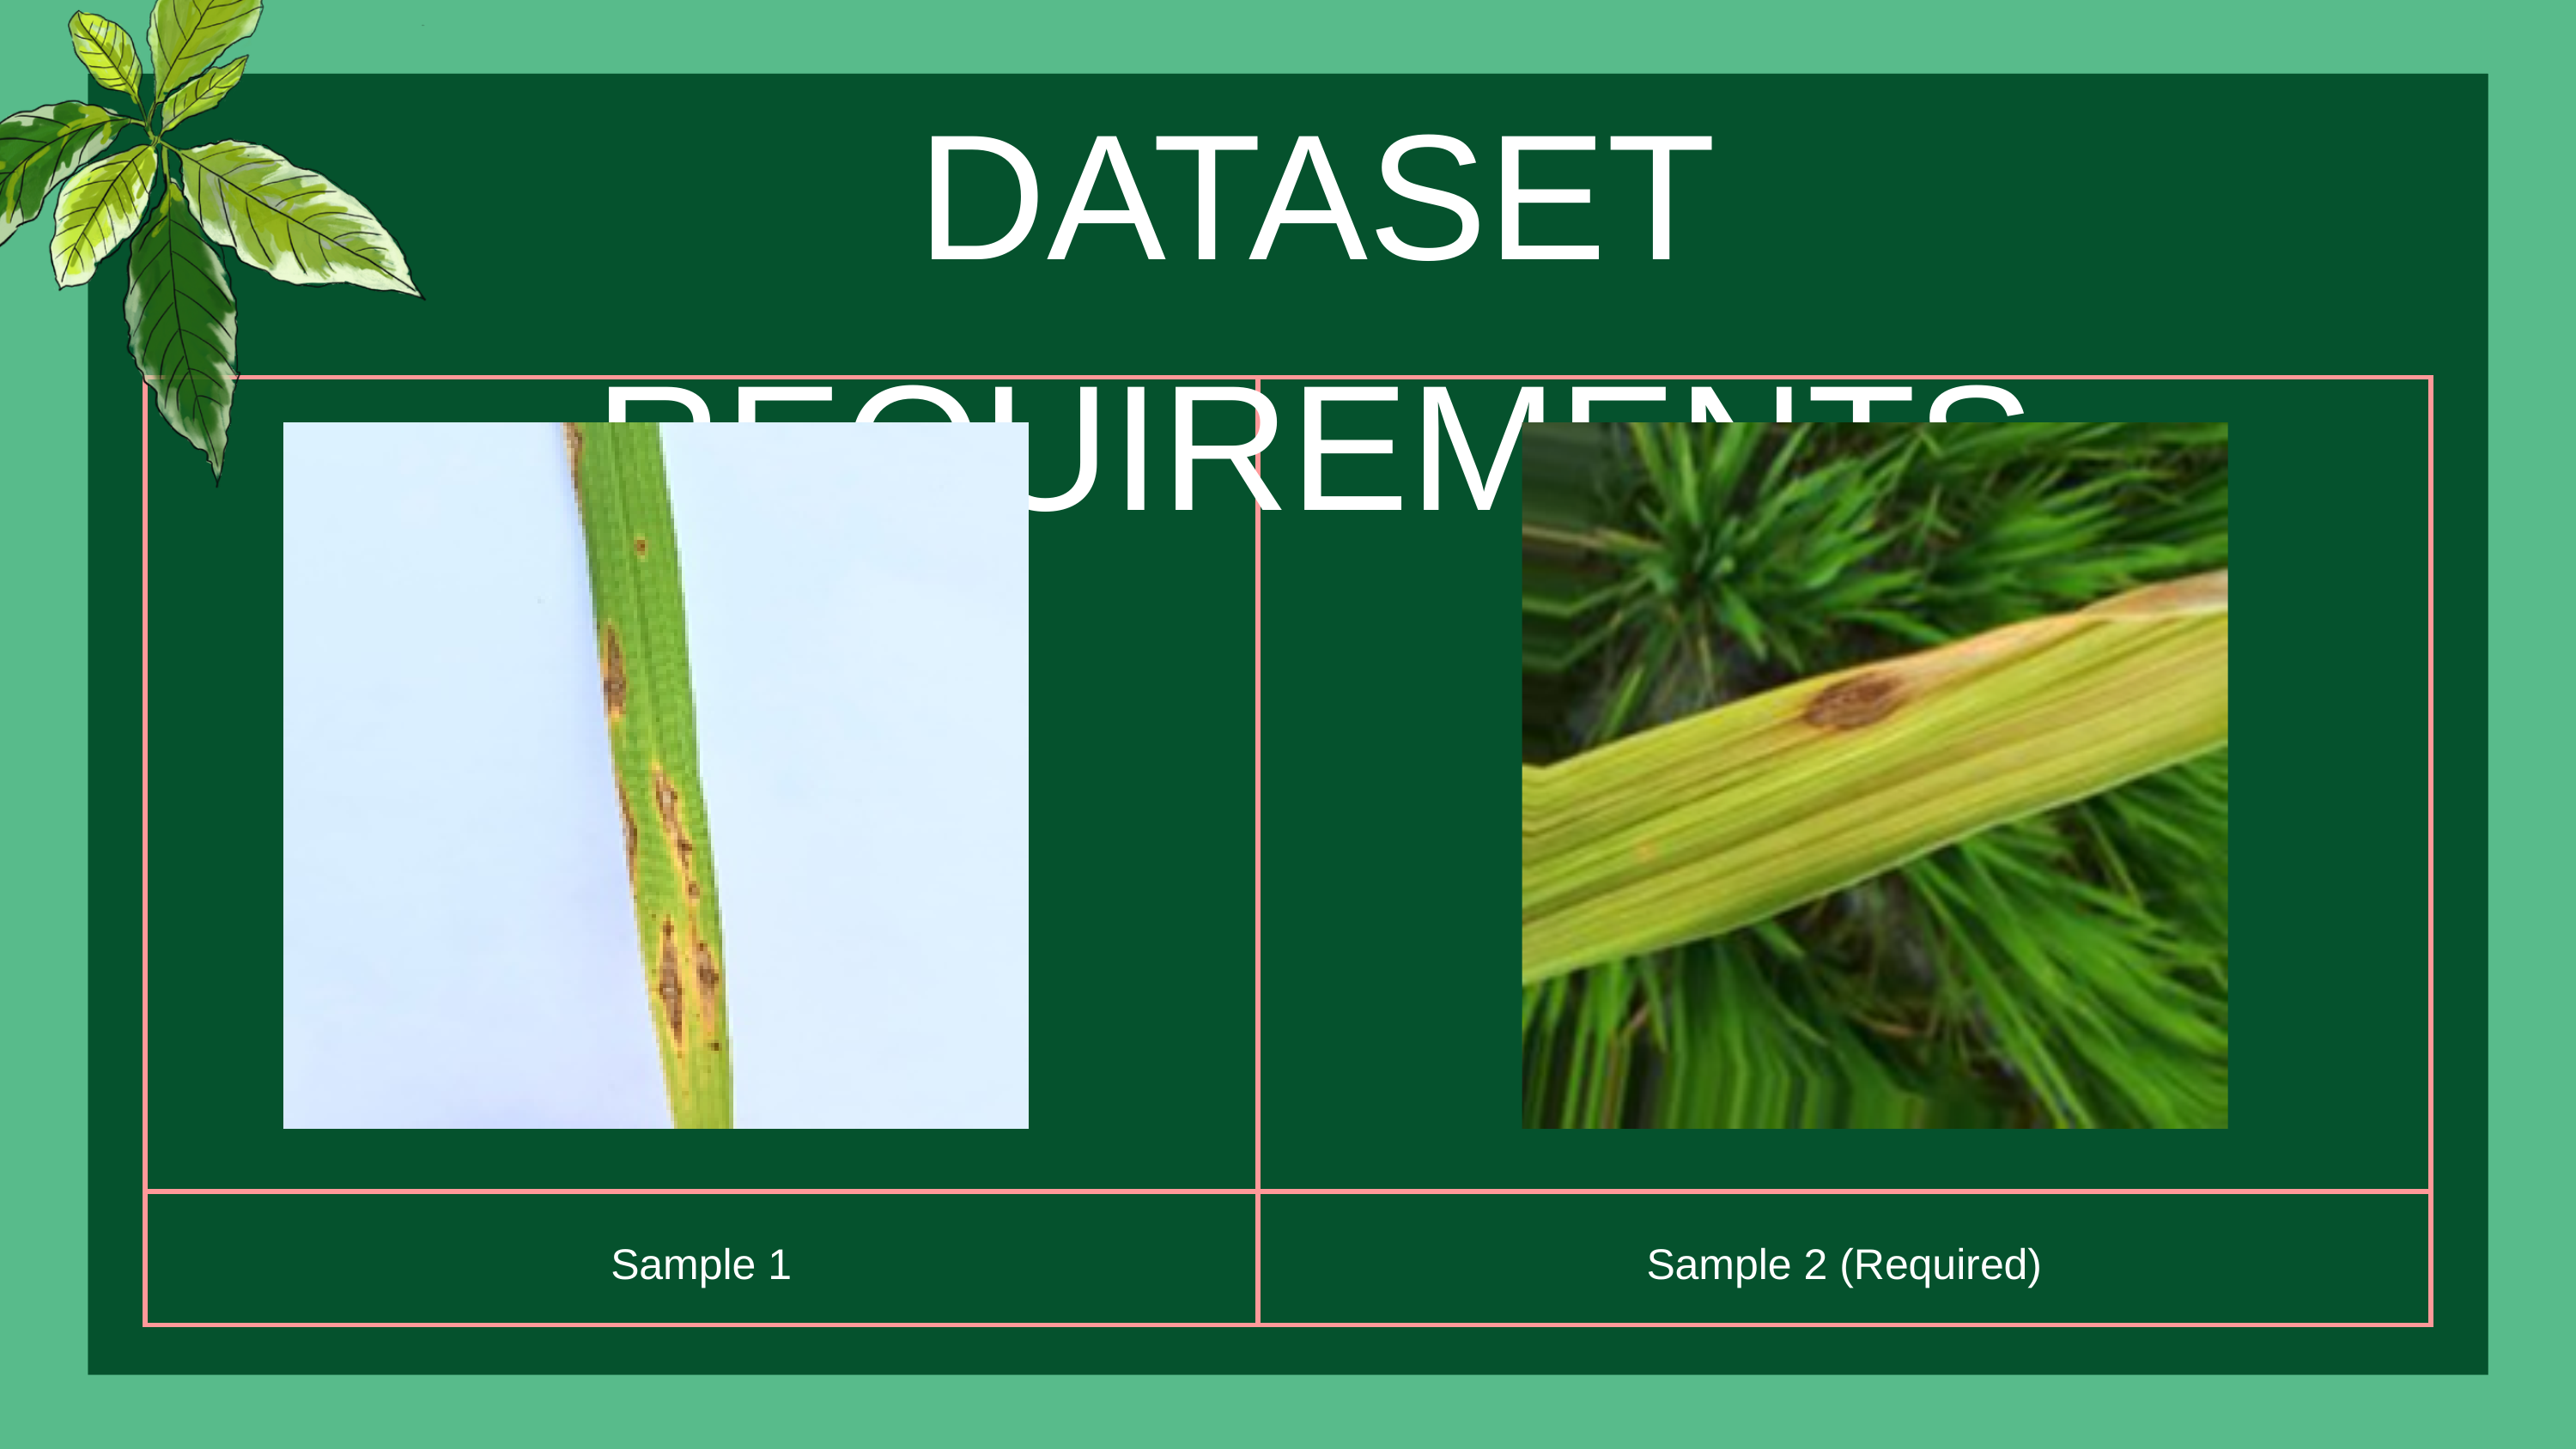

DATASET REQUIREMENTS

|  |  |
| --- | --- |
| Sample 1 | Sample 2 (Required) |